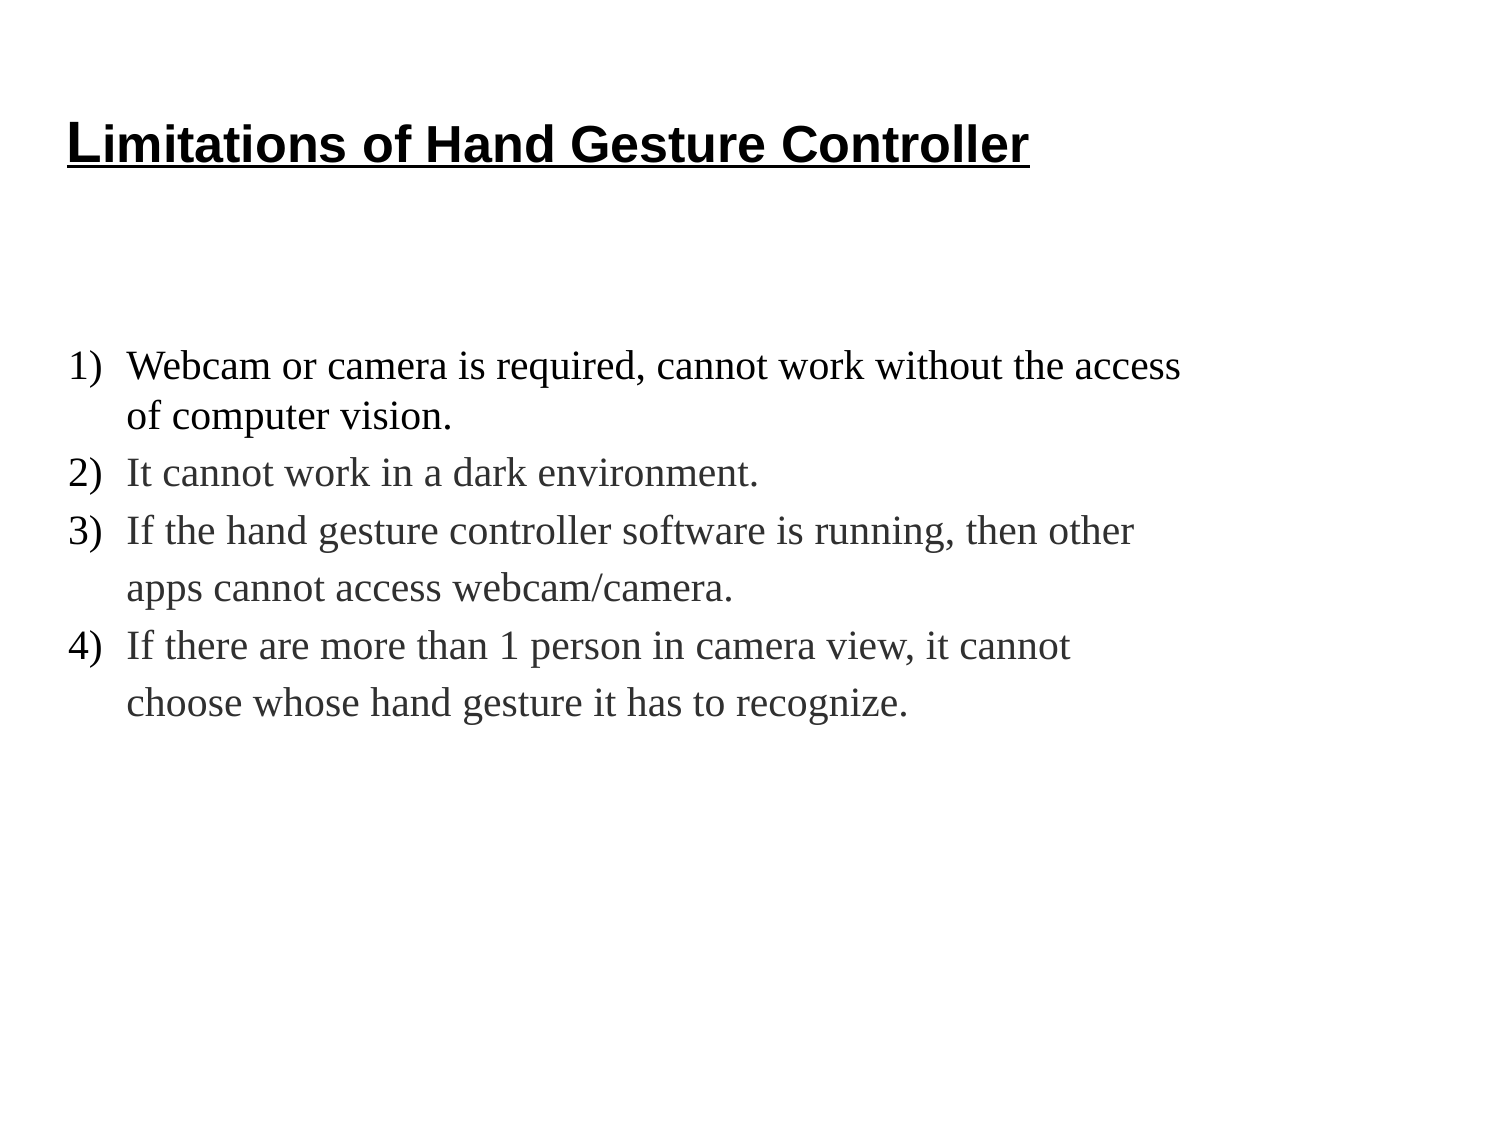

# Limitations of Hand Gesture Controller
Webcam or camera is required, cannot work without the access of computer vision.
It cannot work in a dark environment.
If the hand gesture controller software is running, then other apps cannot access webcam/camera.
If there are more than 1 person in camera view, it cannot choose whose hand gesture it has to recognize.